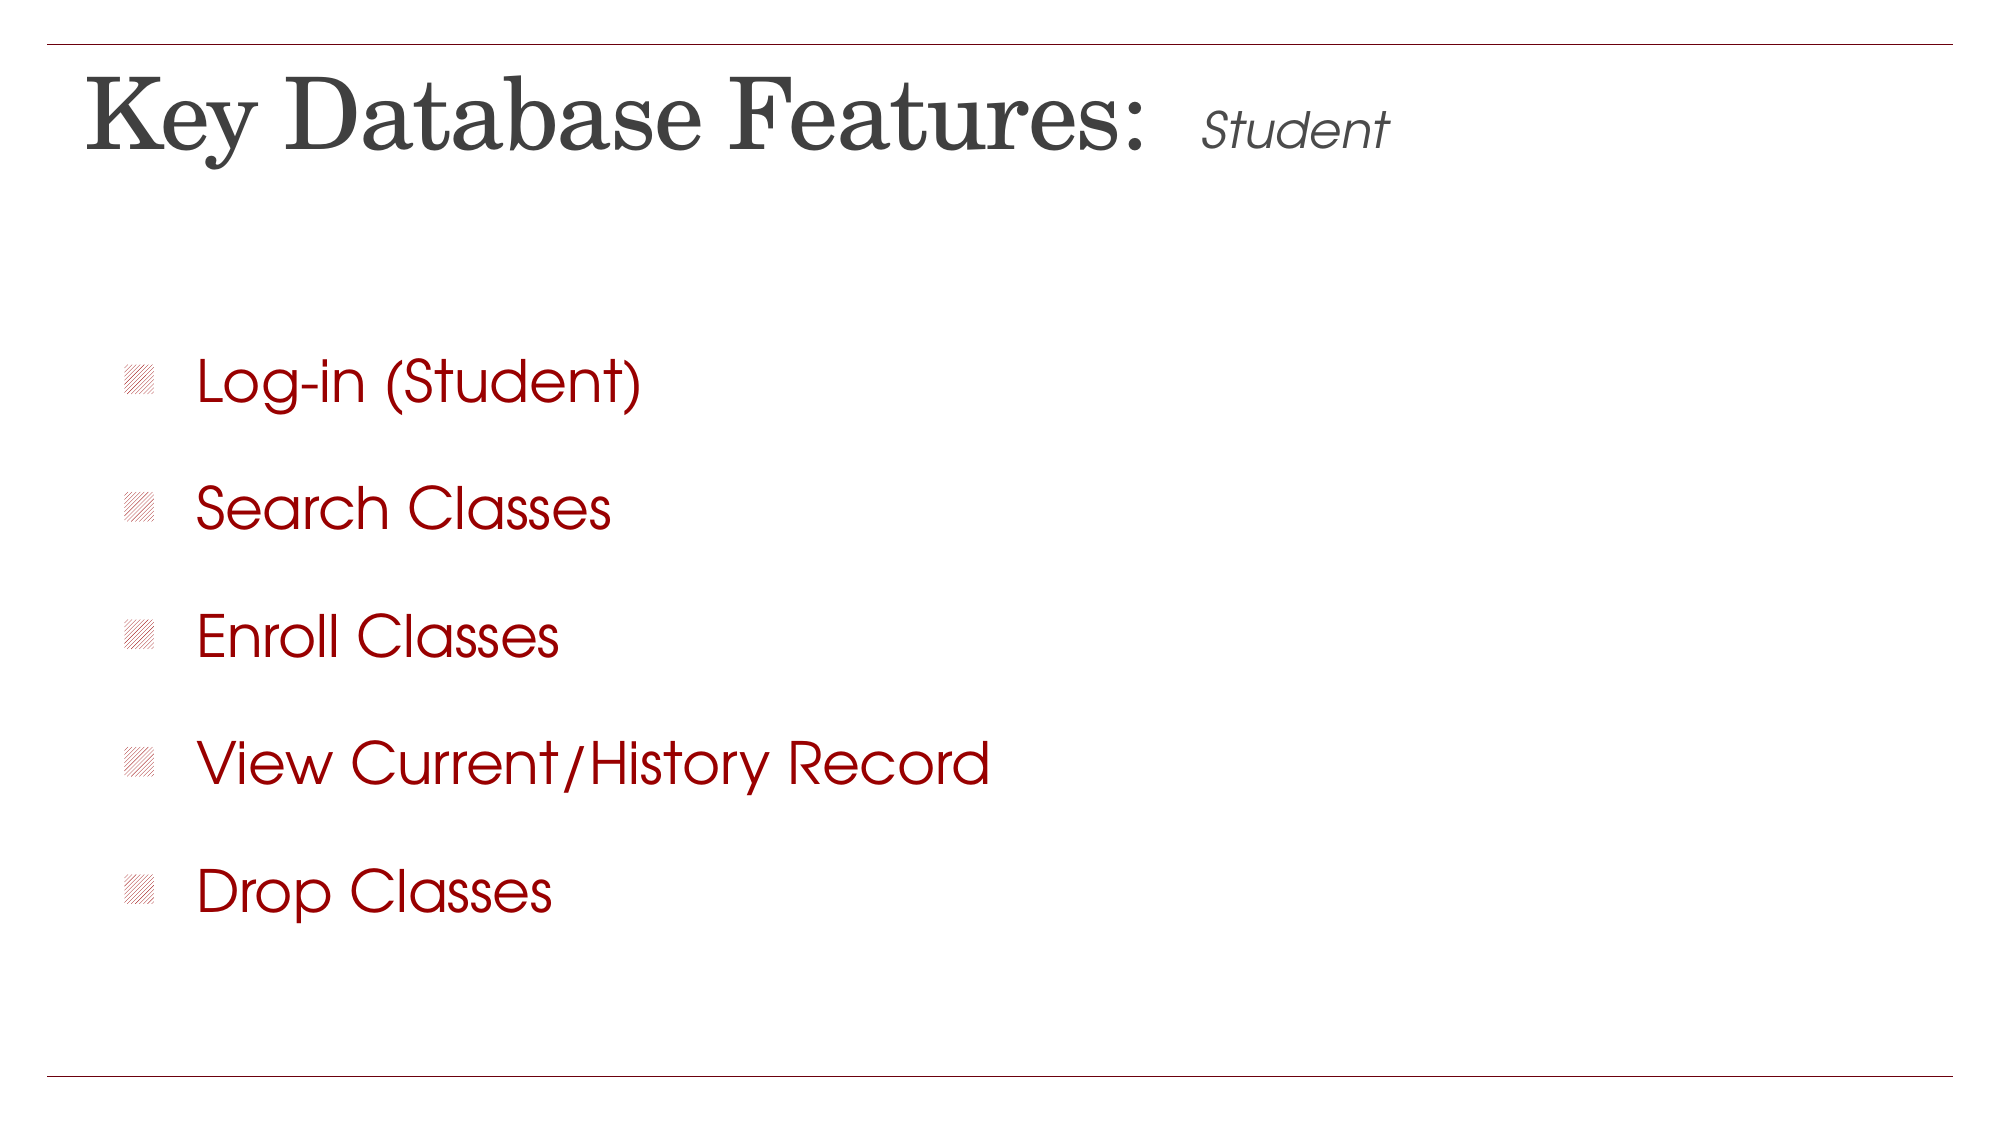

Key Database Features:
Student
Log-in (Student)

Search Classes

Enroll Classes

View Current/History Record

Drop Classes